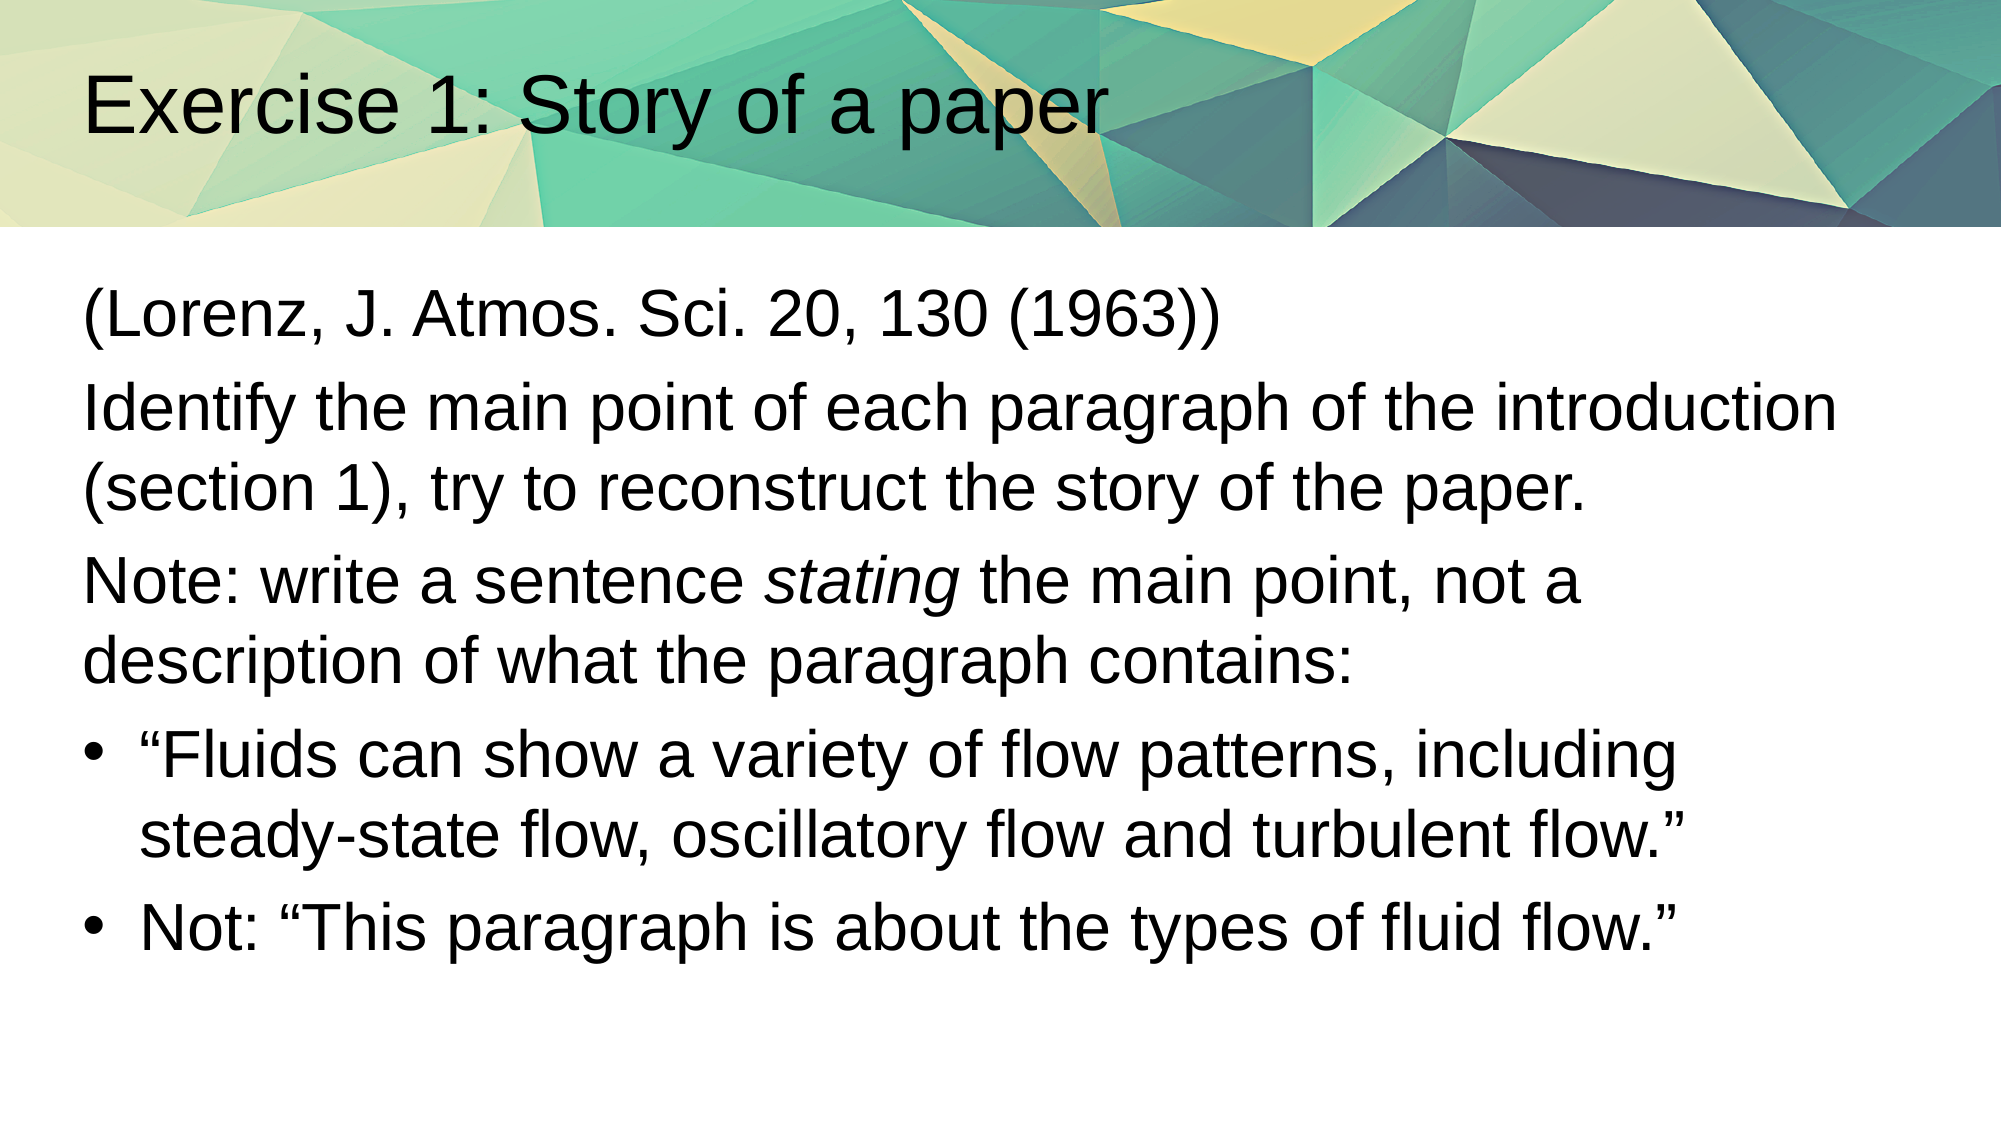

# Exercise 1: Story of a paper
(Lorenz, J. Atmos. Sci. 20, 130 (1963))
Identify the main point of each paragraph of the introduction (section 1), try to reconstruct the story of the paper.
Note: write a sentence stating the main point, not a description of what the paragraph contains:
“Fluids can show a variety of flow patterns, including steady-state flow, oscillatory flow and turbulent flow.”
Not: “This paragraph is about the types of fluid flow.”